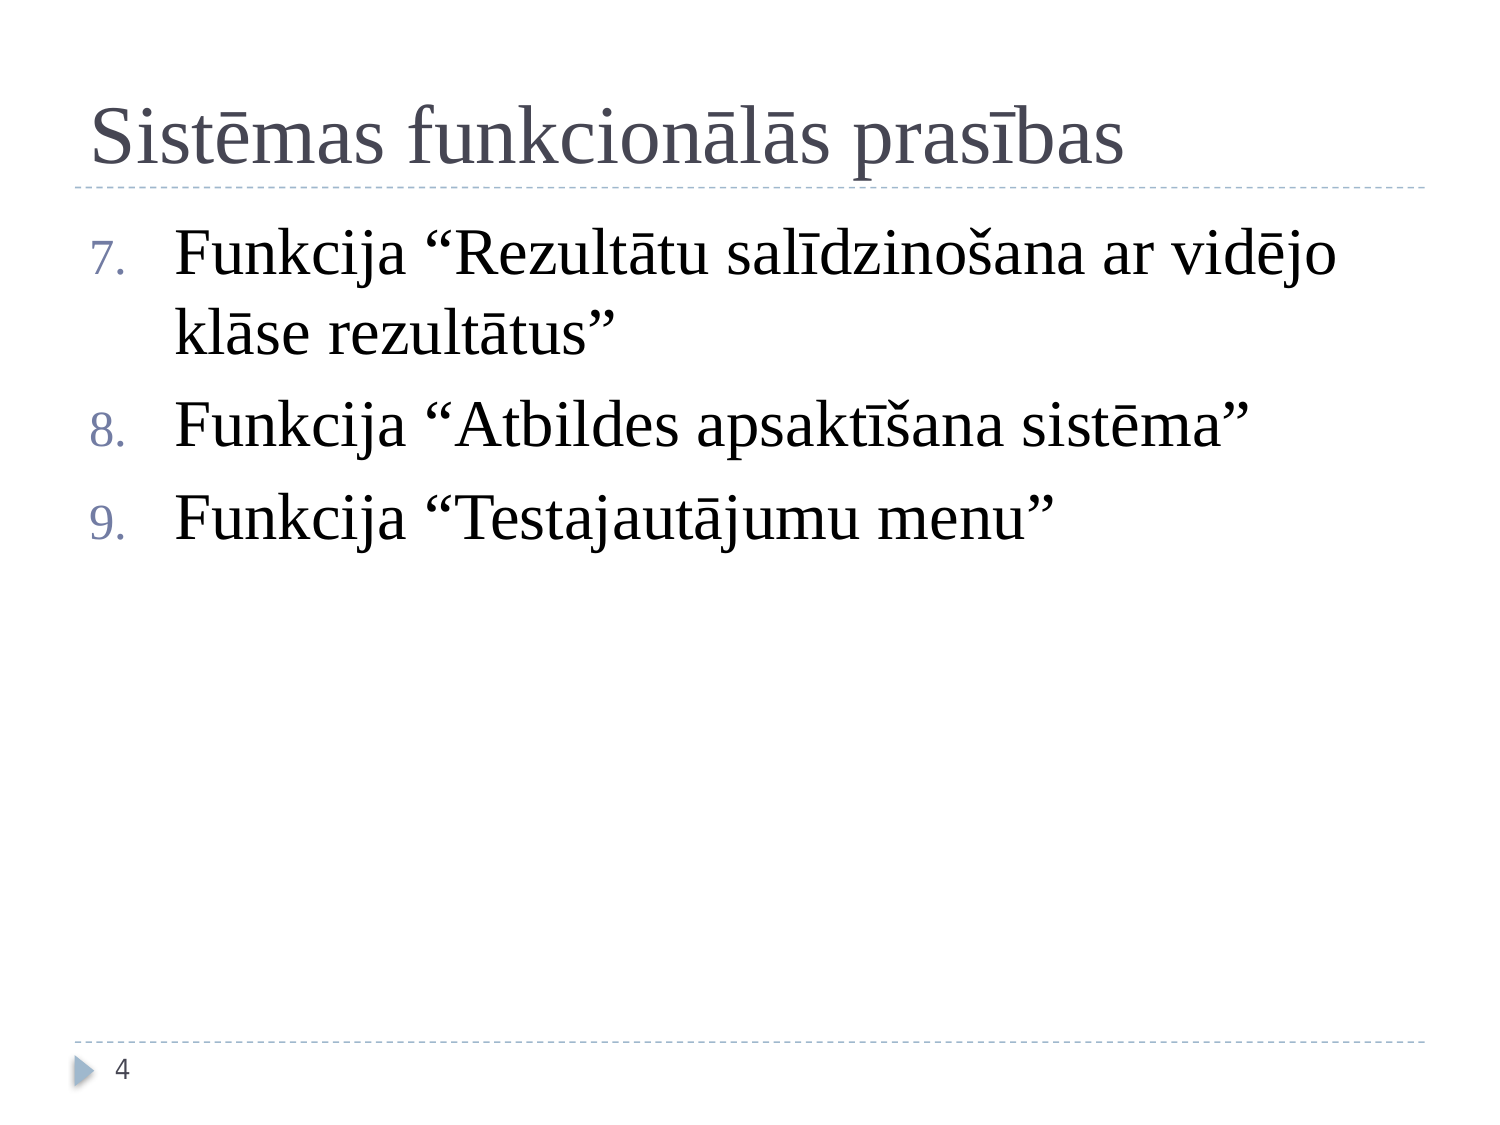

# Sistēmas funkcionālās prasības
Funkcija “Rezultātu salīdzinošana ar vidējo klāse rezultātus”
Funkcija “Atbildes apsaktīšana sistēma”
Funkcija “Testajautājumu menu”
4